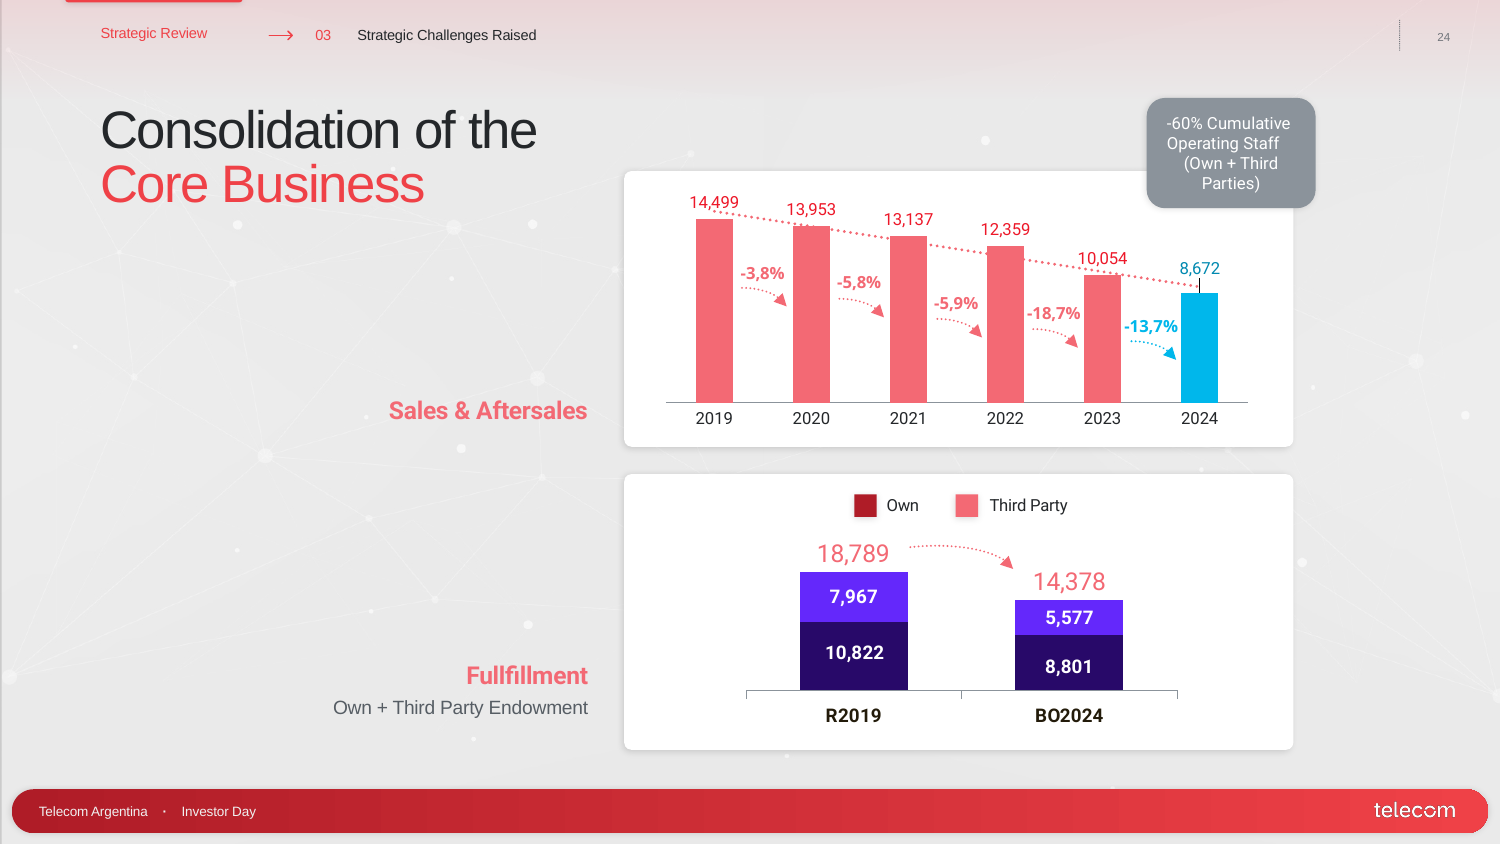

-60% Cumulative Operating Staff
(Own + Third Parties)
Consolidation of the
Core Business

### Chart

| Category | Dotacion |
|---|---|
| 2019 | 14499.0 |
| 2020 | 13953.0 |
| 2021 | 13137.0 |
| 2022 | 12359.0 |
| 2023 | 10054.0 |
| 2024 | 8672.0 |
-3,8%
-5,8%

-5,9%

-18,7%
-13,7%

Sales & Aftersales

Own                  Third Party

### Chart

| Category | OWN | Third Party |
|---|---|---|
| R2019 | 10822.0 | 7967.0 |
| BO2024 | 8801.0 | 5577.0 |
18,789

14,378
Fullfillment
Own + Third Party Endowment